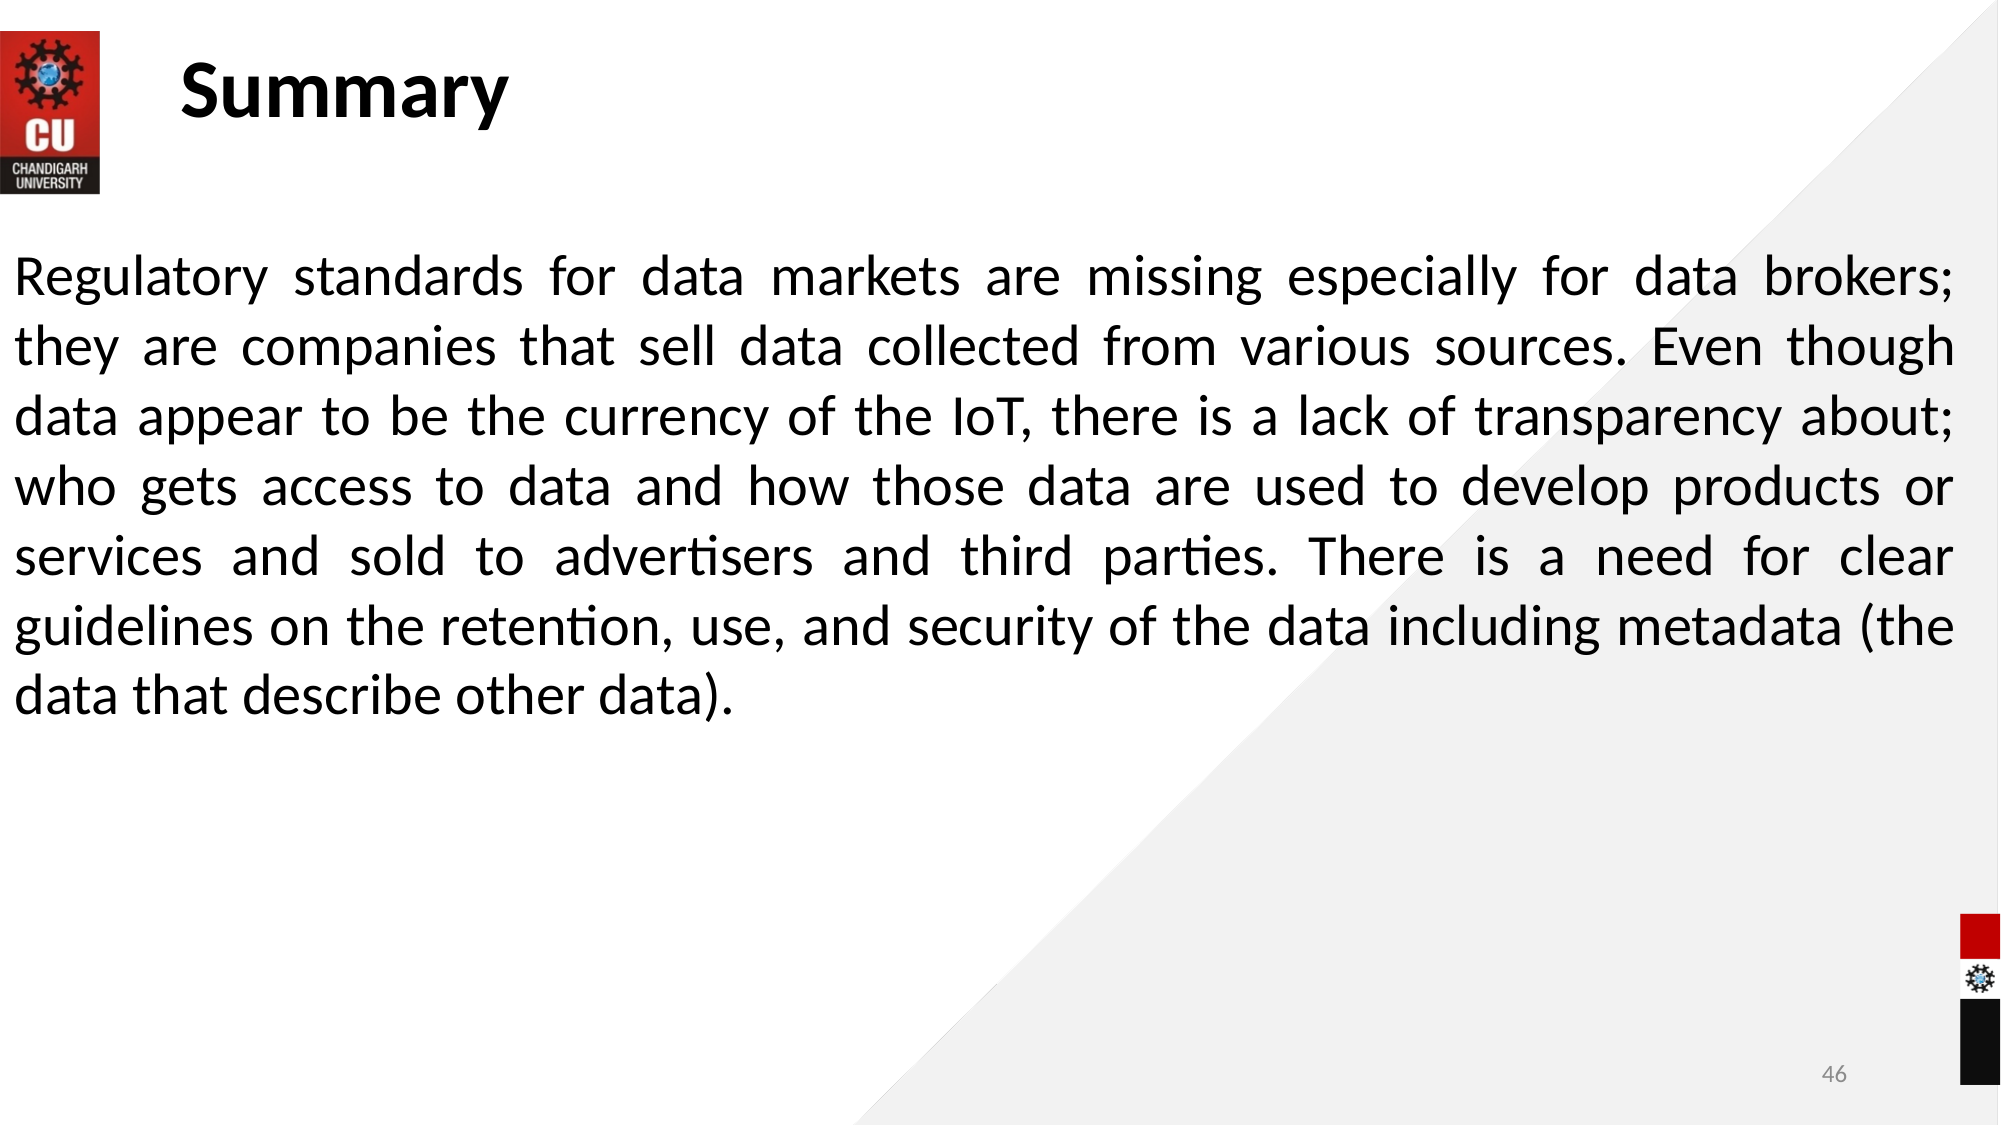

Summary
Regulatory standards for data markets are missing especially for data brokers; they are companies that sell data collected from various sources. Even though data appear to be the currency of the IoT, there is a lack of transparency about; who gets access to data and how those data are used to develop products or services and sold to advertisers and third parties. There is a need for clear guidelines on the retention, use, and security of the data including metadata (the data that describe other data).
46